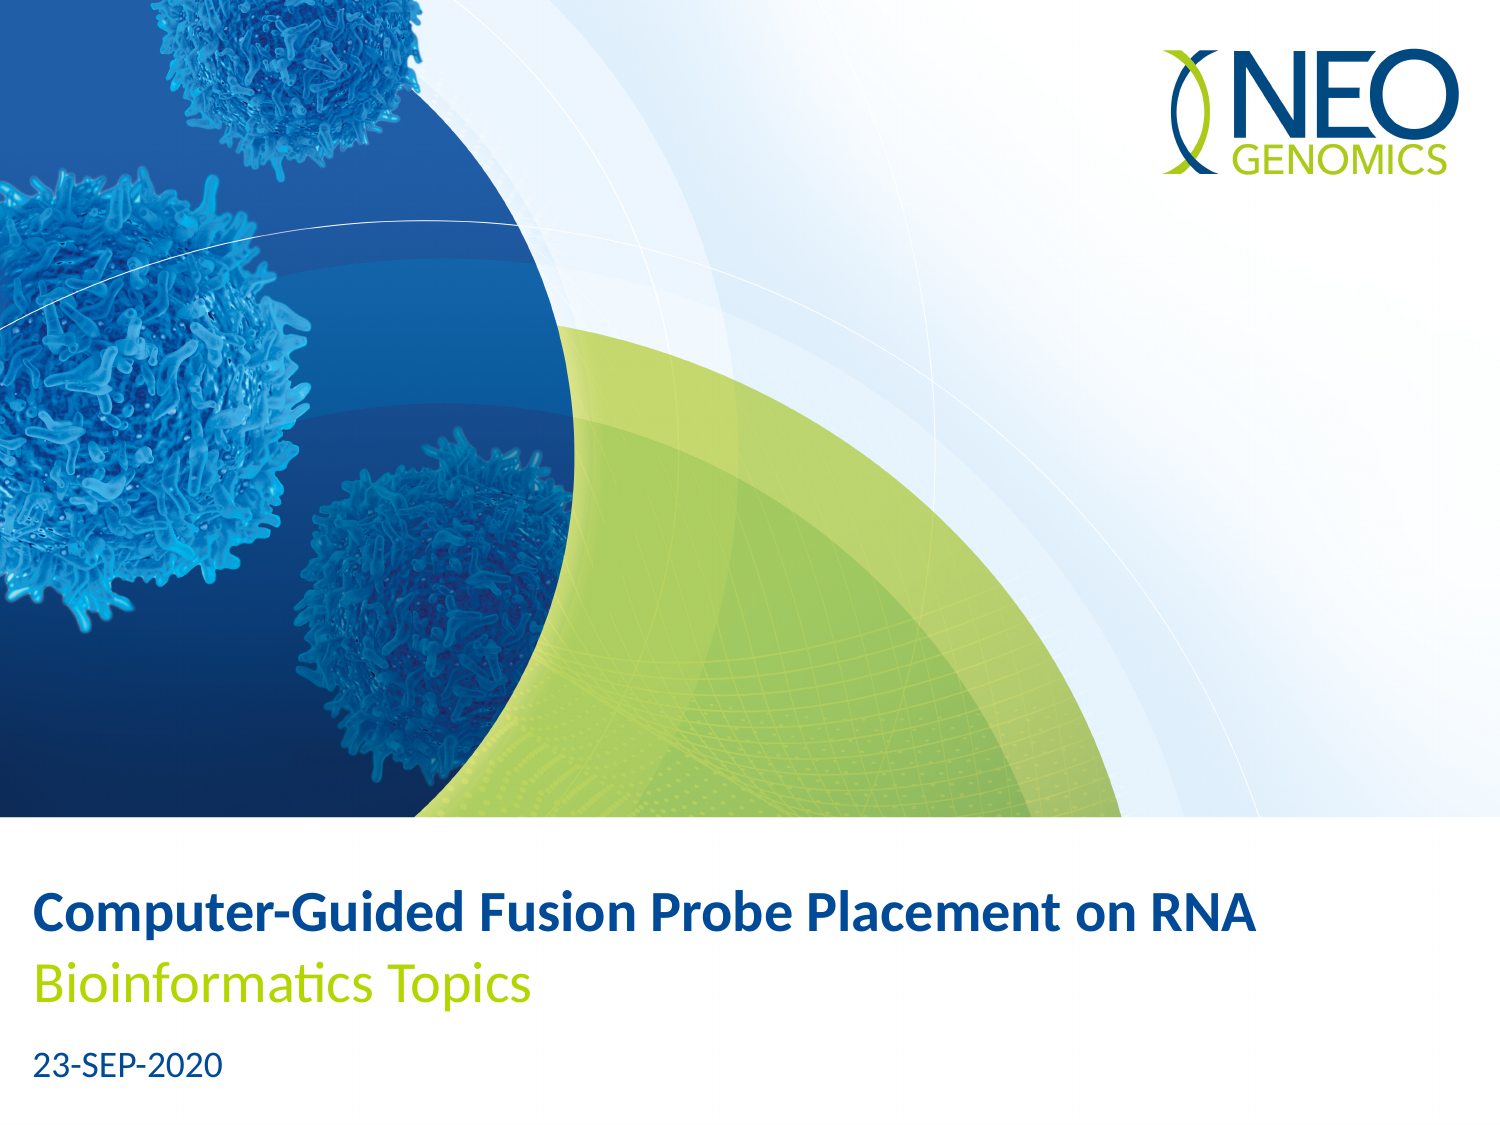

# Computer-Guided Fusion Probe Placement on RNA
Bioinformatics Topics
23-SEP-2020